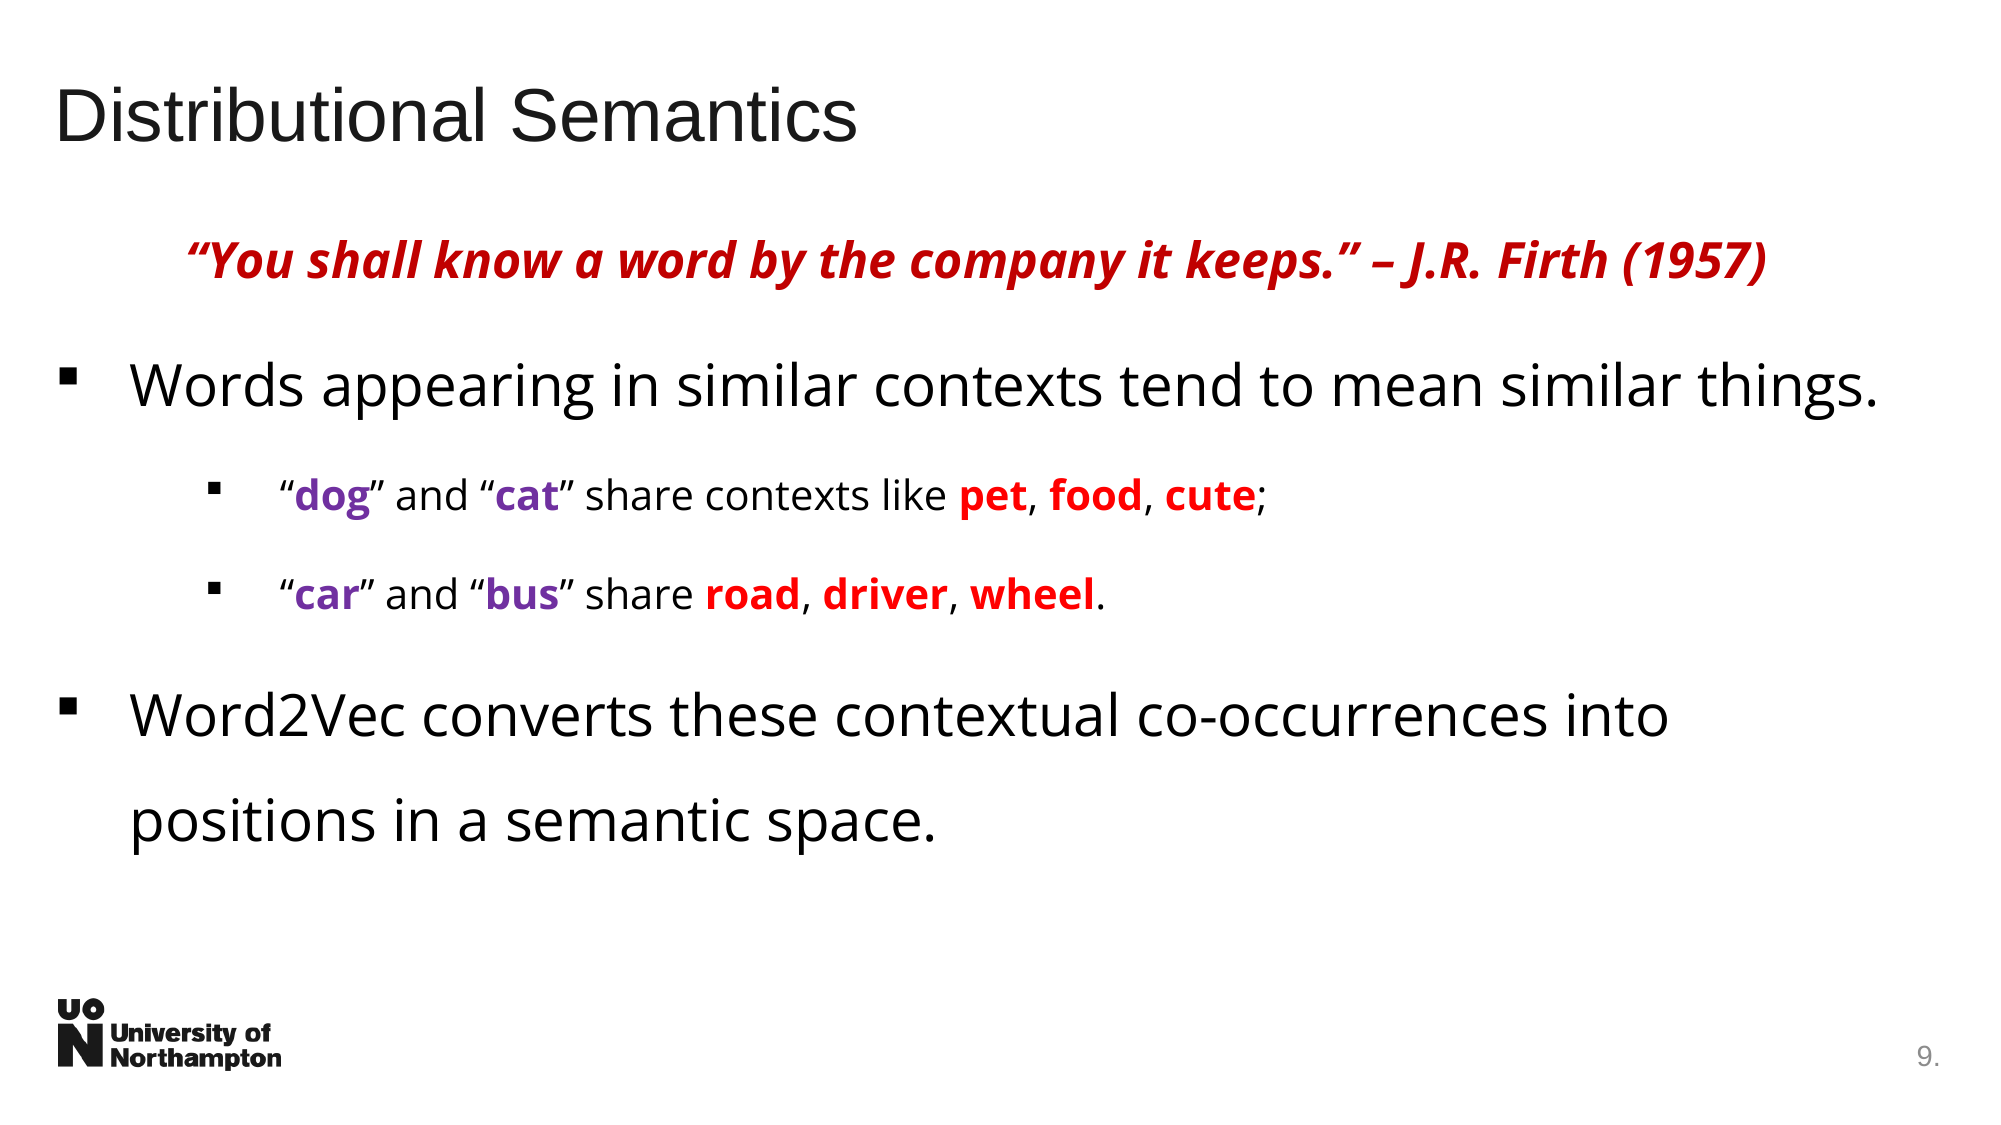

# Distributional Semantics
“You shall know a word by the company it keeps.” – J.R. Firth (1957)
Words appearing in similar contexts tend to mean similar things.
“dog” and “cat” share contexts like pet, food, cute;
“car” and “bus” share road, driver, wheel.
Word2Vec converts these contextual co-occurrences into positions in a semantic space.
9.